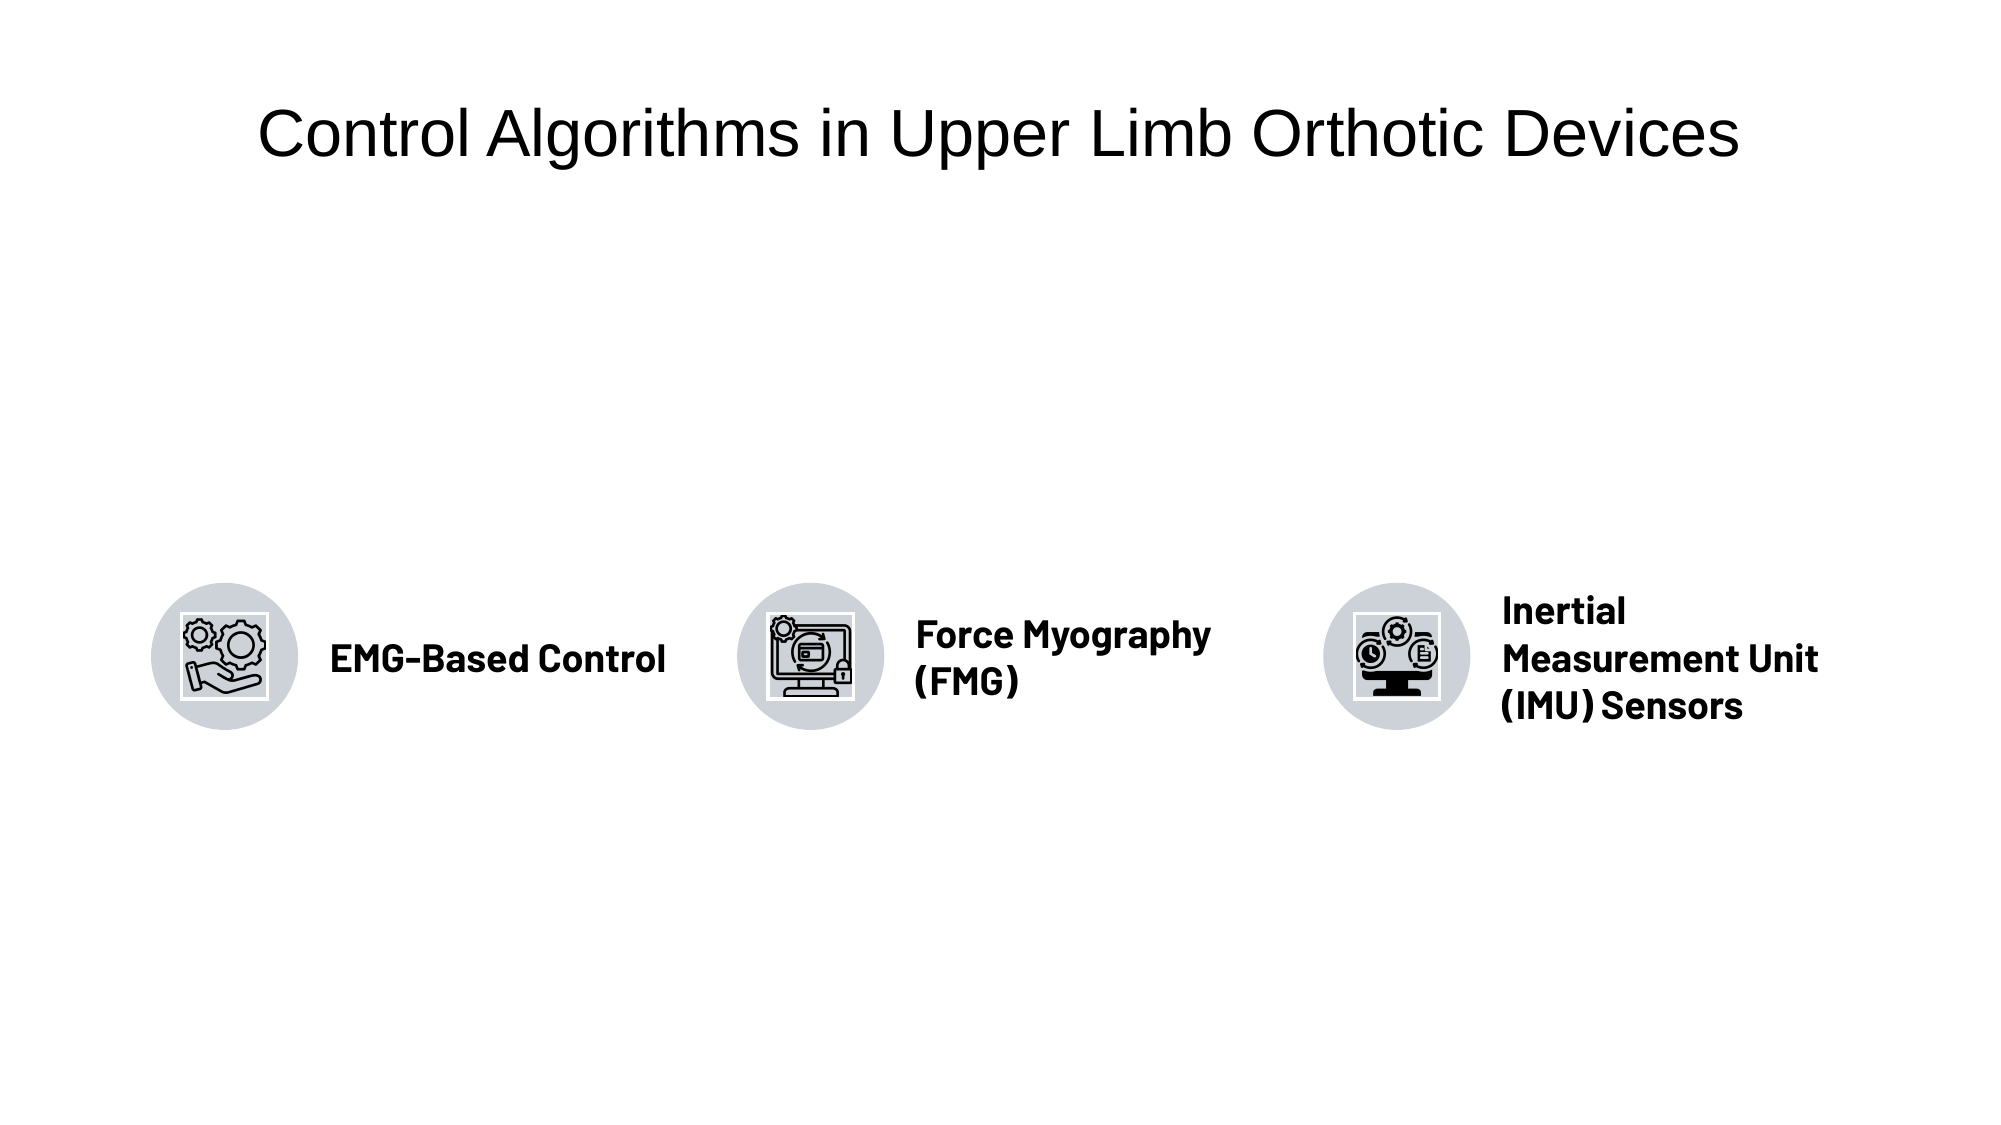

Control Algorithms in Upper Limb Orthotic Devices
EMG-Based Control
Force Myography (FMG)
Inertial Measurement Unit (IMU) Sensors